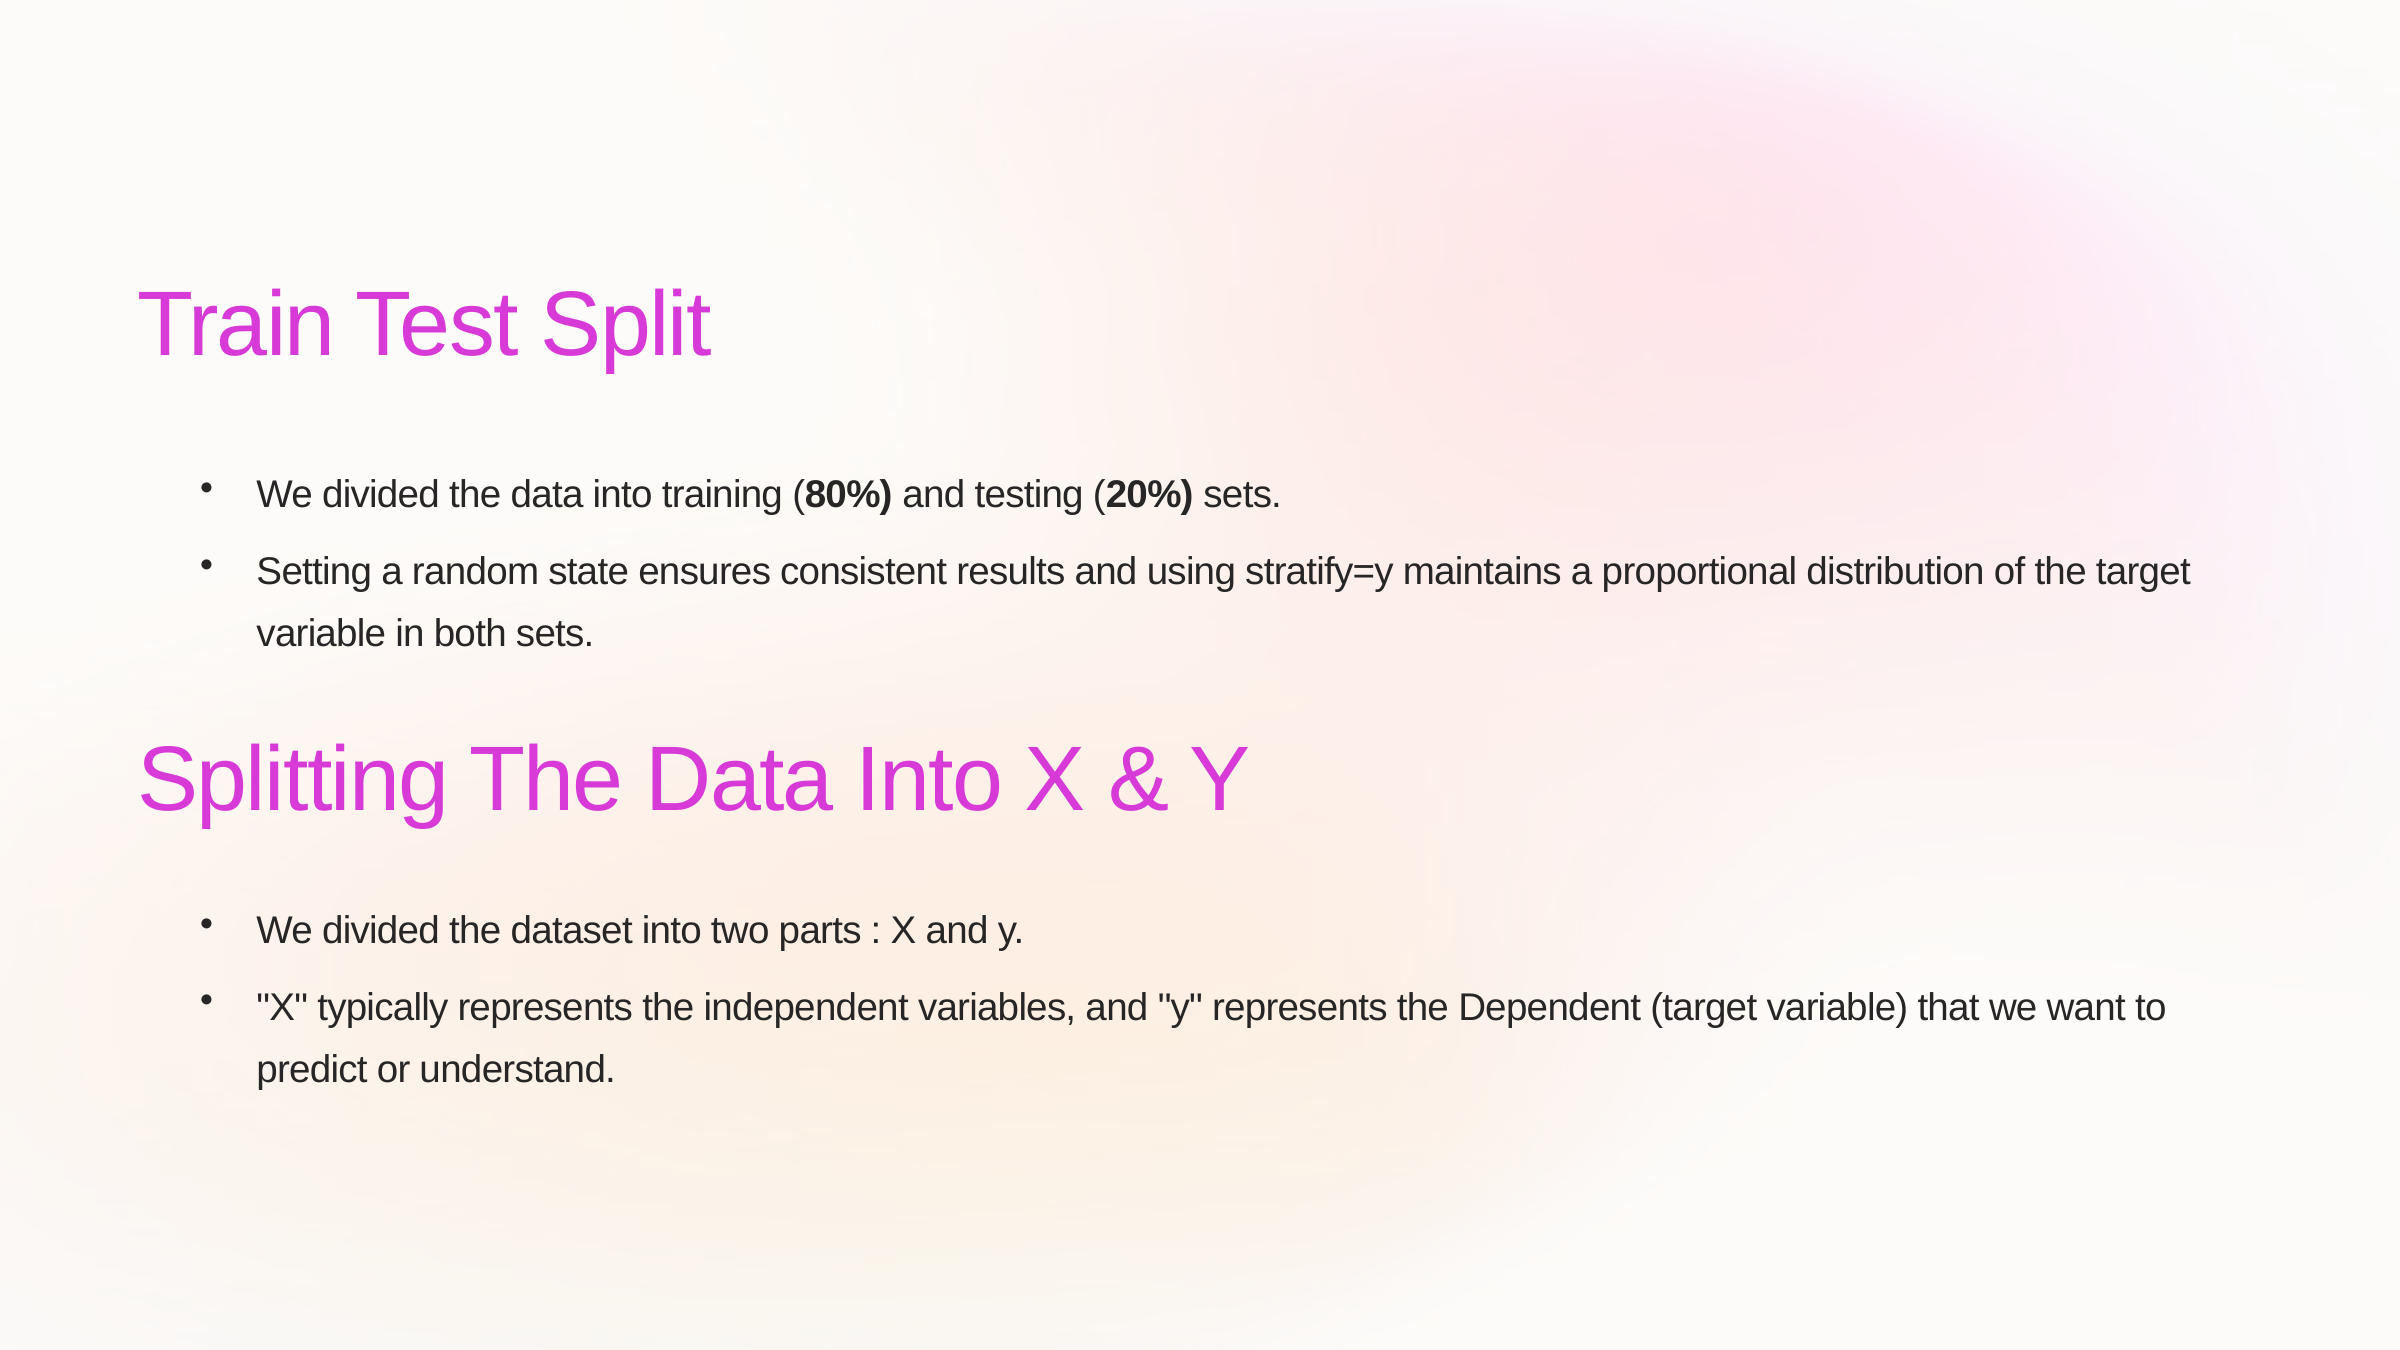

Train Test Split
We divided the data into training (80%) and testing (20%) sets.
Setting a random state ensures consistent results and using stratify=y maintains a proportional distribution of the target variable in both sets.
Splitting The Data Into X & Y
We divided the dataset into two parts : X and y.
"X" typically represents the independent variables, and "y" represents the Dependent (target variable) that we want to predict or understand.